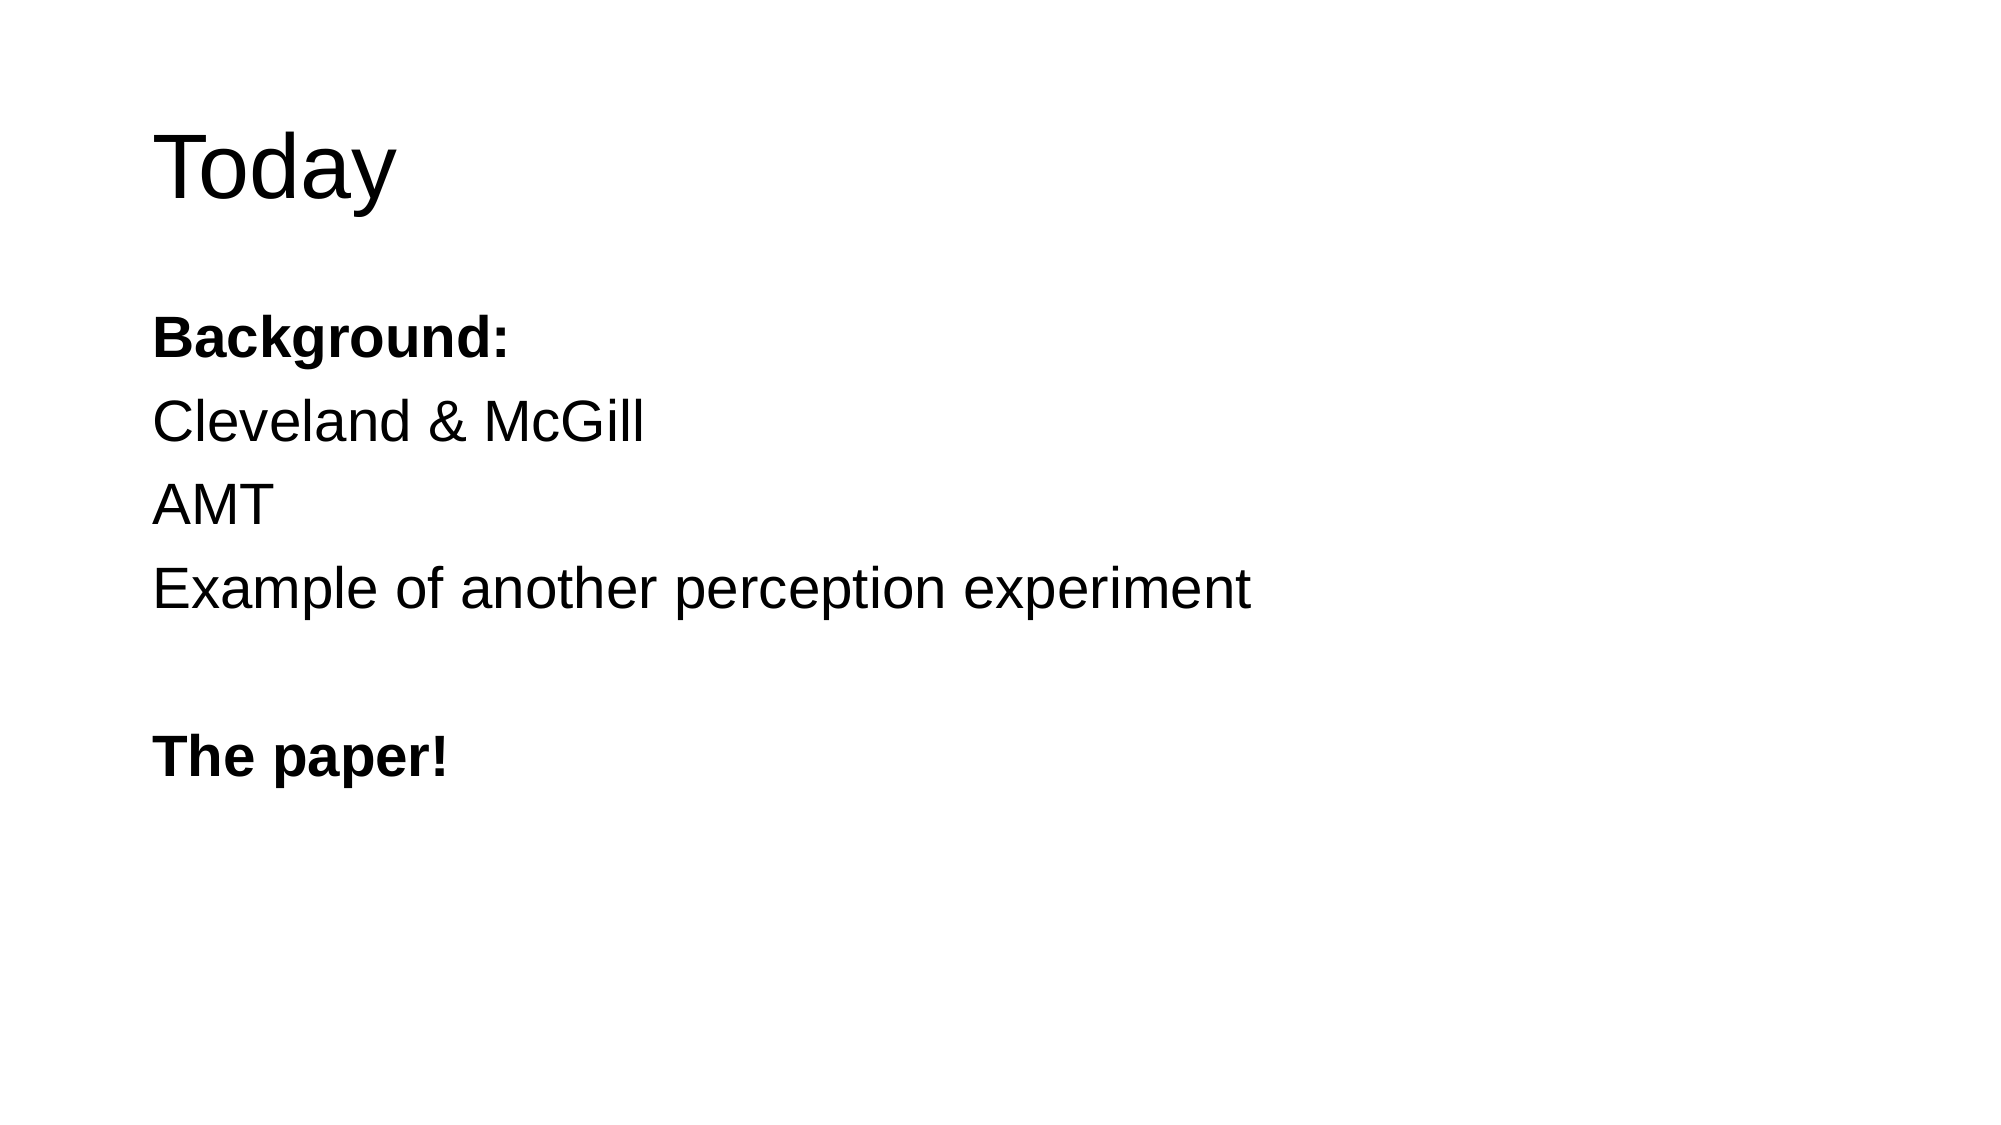

# Today
Background:
Cleveland & McGill
AMT
Example of another perception experiment

The paper!